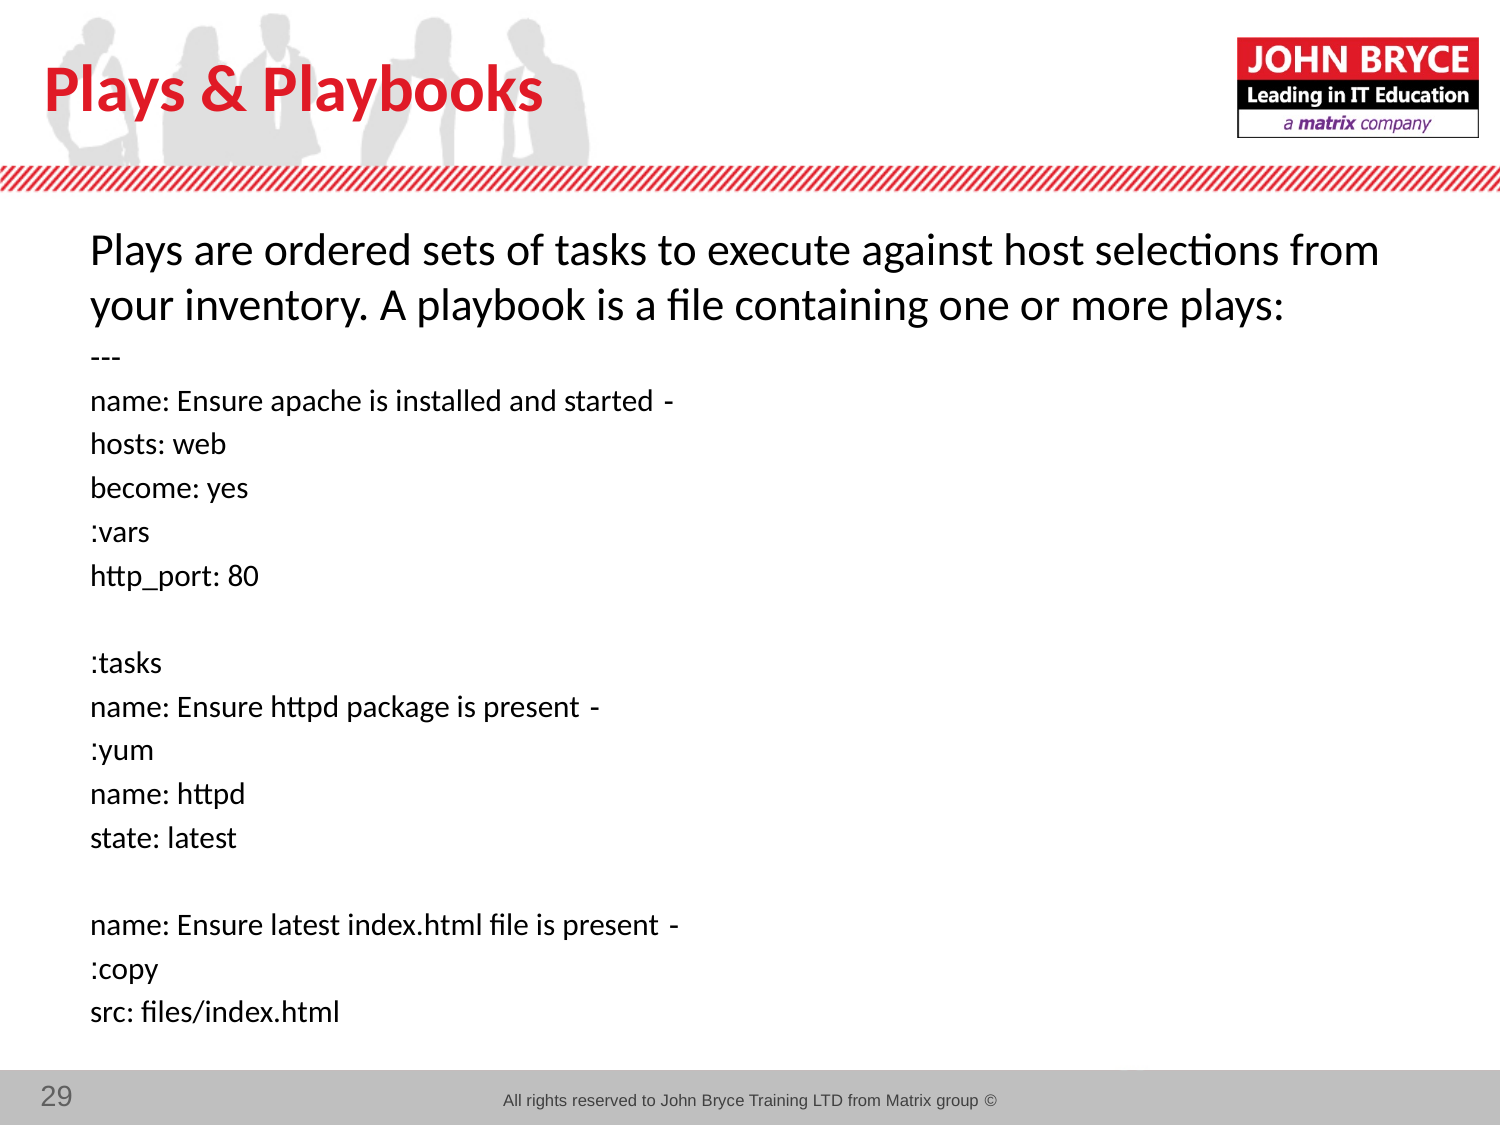

# Plays & Playbooks
Plays are ordered sets of tasks to execute against host selections from your inventory. A playbook is a file containing one or more plays:
---
- name: Ensure apache is installed and started
  hosts: web
  become: yes
  vars:
    http_port: 80

  tasks:
  - name: Ensure httpd package is present
    yum:
      name: httpd
      state: latest

  - name: Ensure latest index.html file is present
    copy:
      src: files/index.html